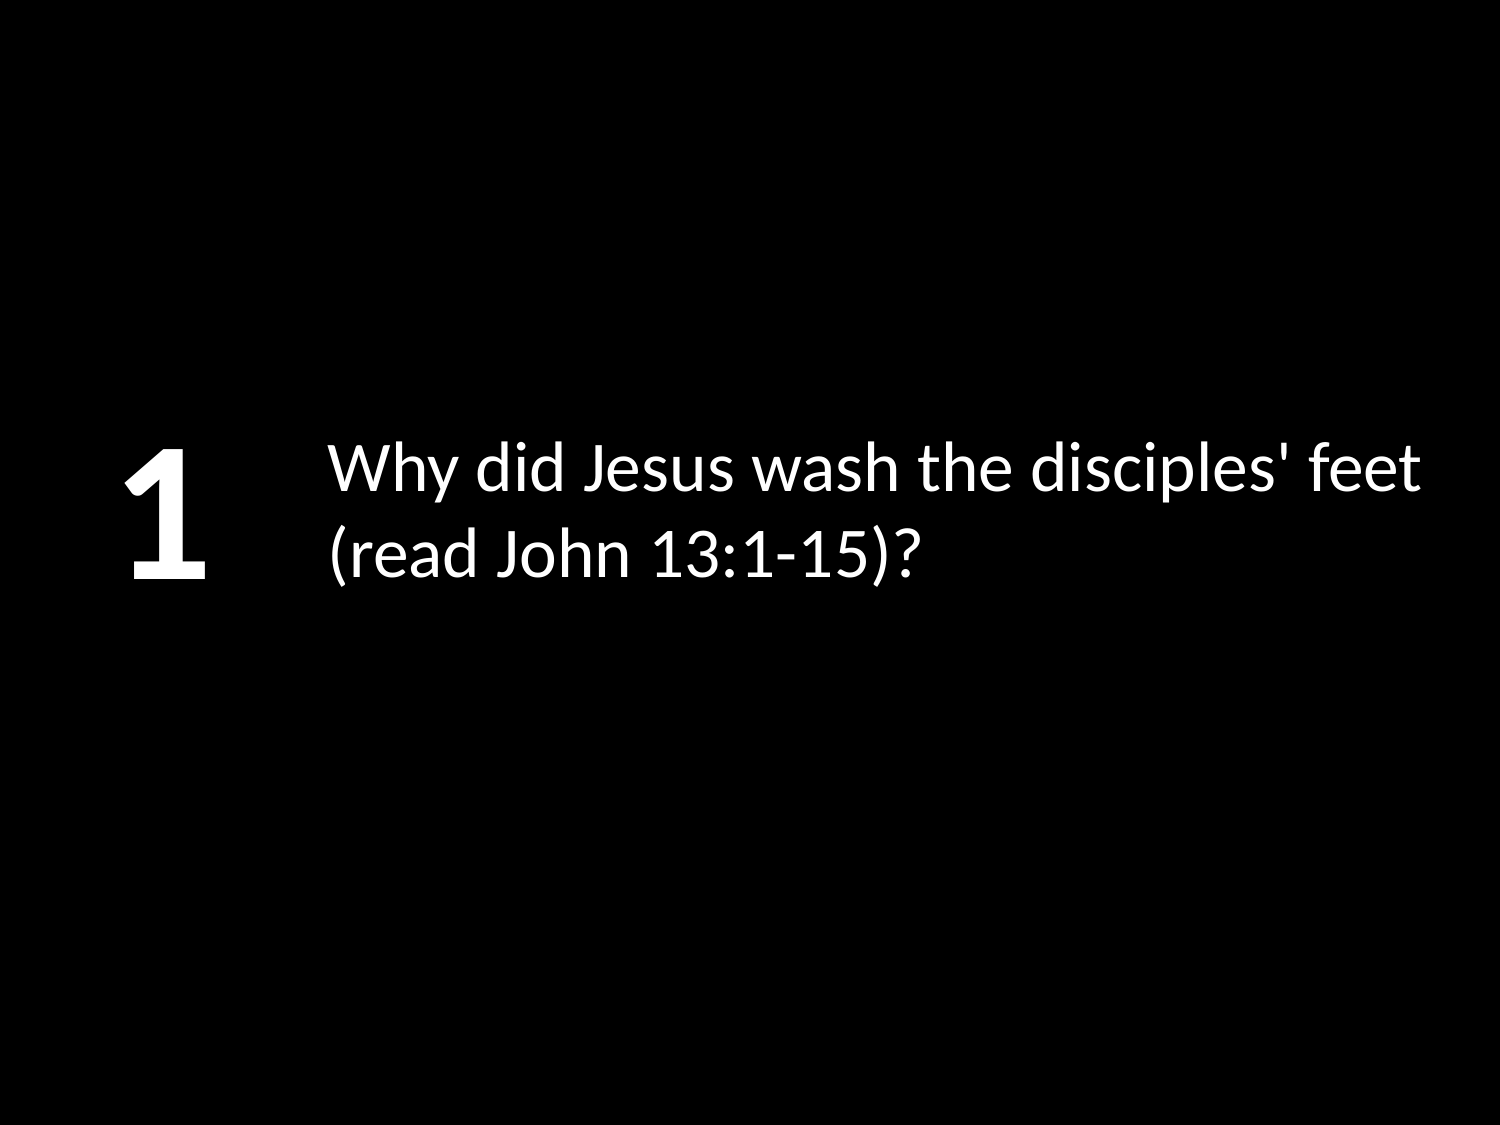

1
# Why did Jesus wash the disciples' feet (read John 13:1-15)?